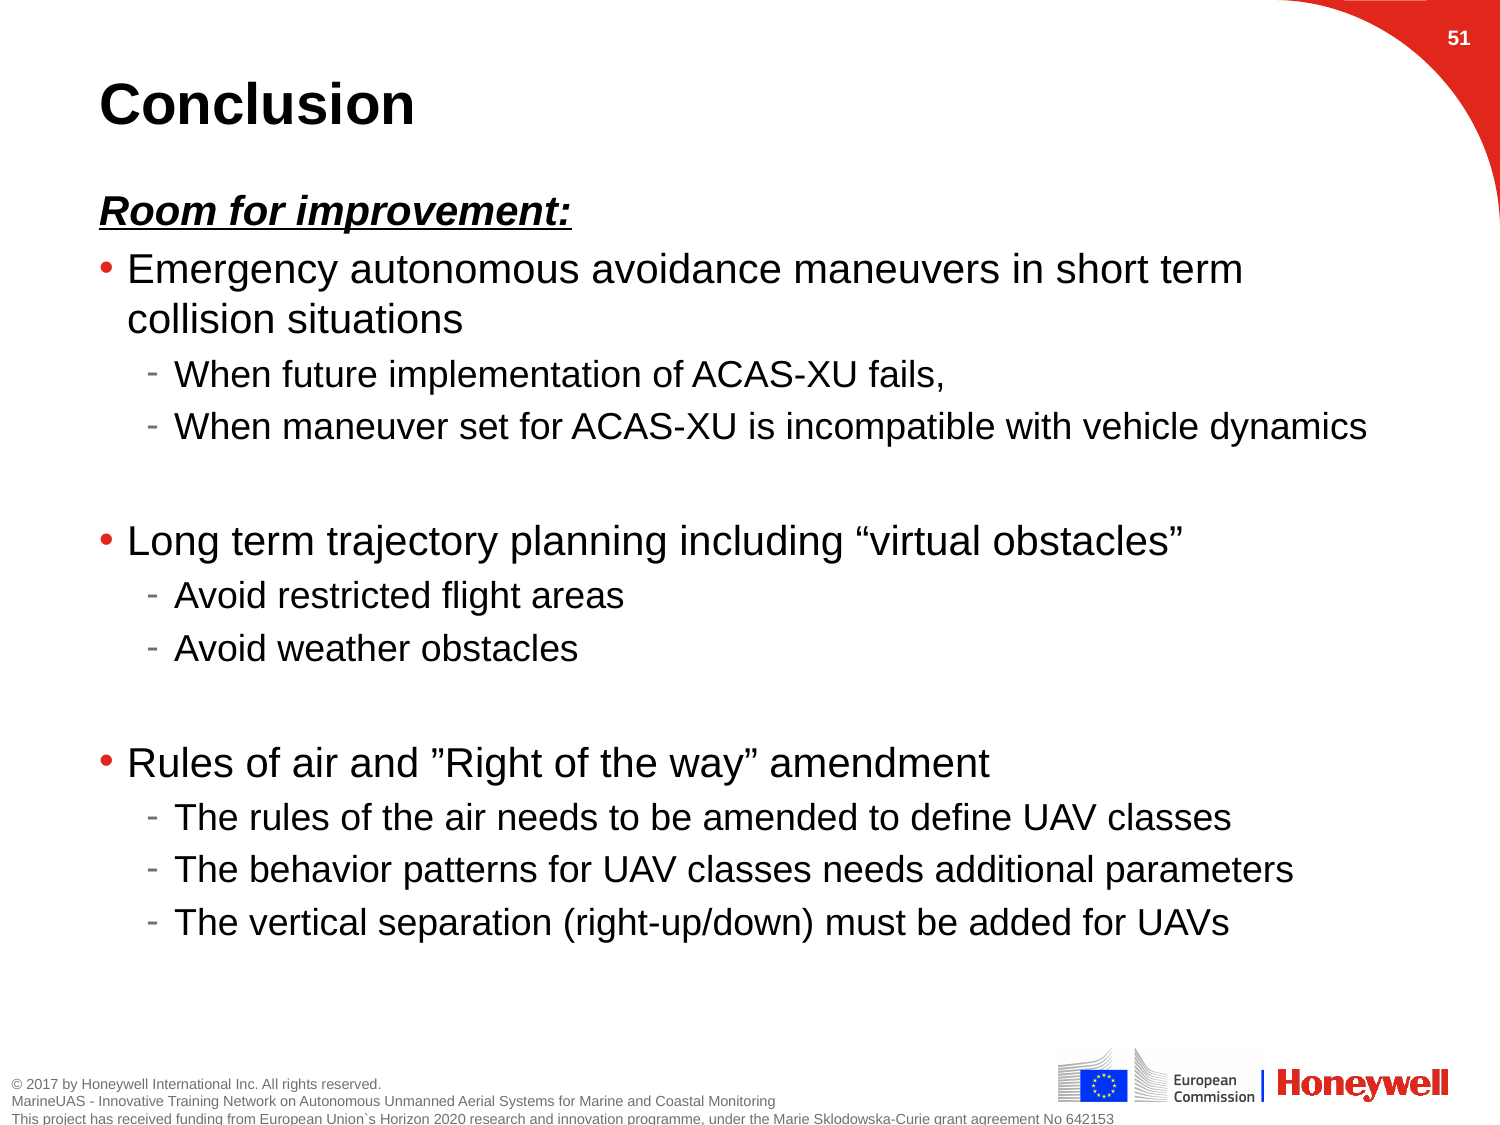

51
# Conclusion
Room for improvement:
Emergency autonomous avoidance maneuvers in short term collision situations
When future implementation of ACAS-XU fails,
When maneuver set for ACAS-XU is incompatible with vehicle dynamics

Long term trajectory planning including “virtual obstacles”
Avoid restricted flight areas
Avoid weather obstacles

Rules of air and ”Right of the way” amendment
The rules of the air needs to be amended to define UAV classes
The behavior patterns for UAV classes needs additional parameters
The vertical separation (right-up/down) must be added for UAVs